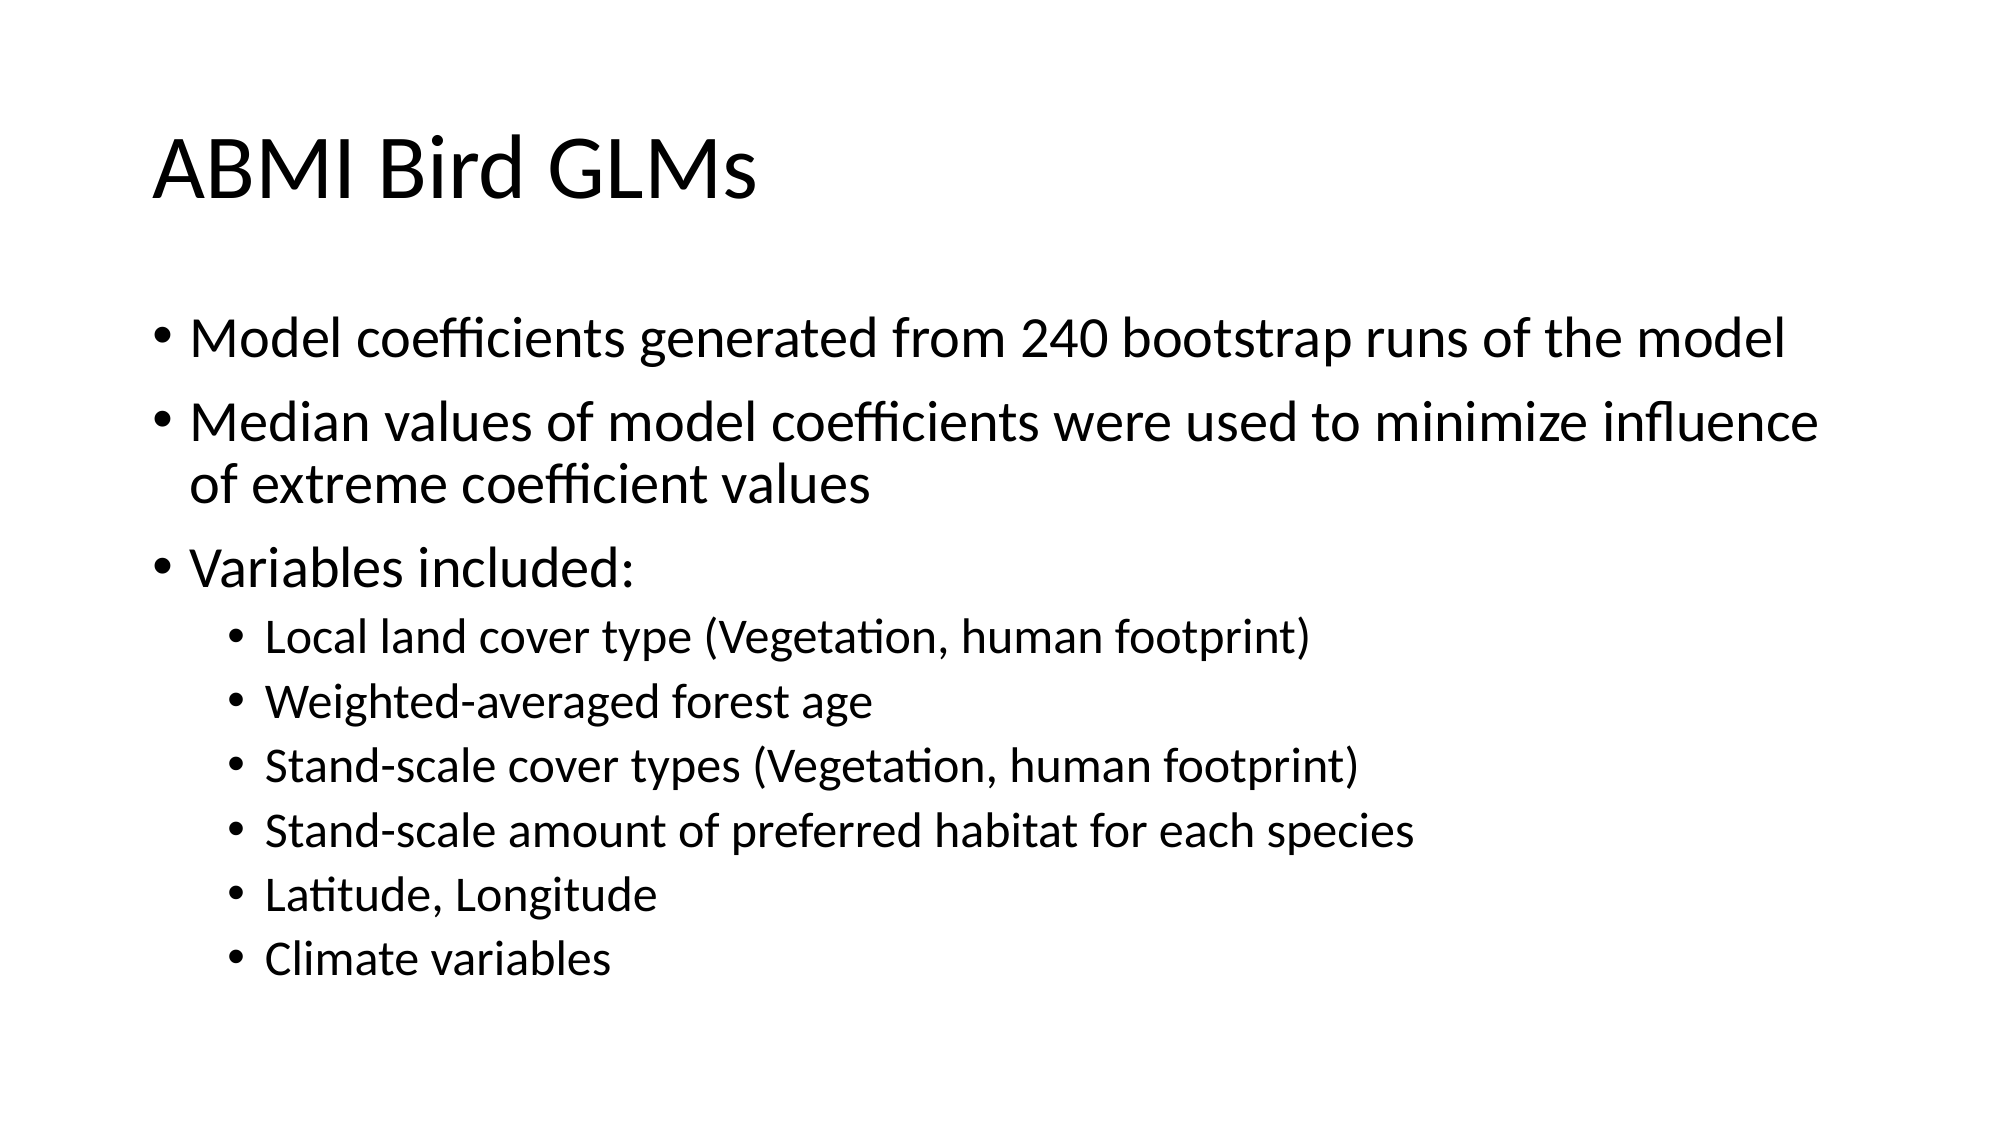

# ABMI Bird GLMs
Model coefficients generated from 240 bootstrap runs of the model
Median values of model coefficients were used to minimize influence of extreme coefficient values
Variables included:
Local land cover type (Vegetation, human footprint)
Weighted-averaged forest age
Stand-scale cover types (Vegetation, human footprint)
Stand-scale amount of preferred habitat for each species
Latitude, Longitude
Climate variables